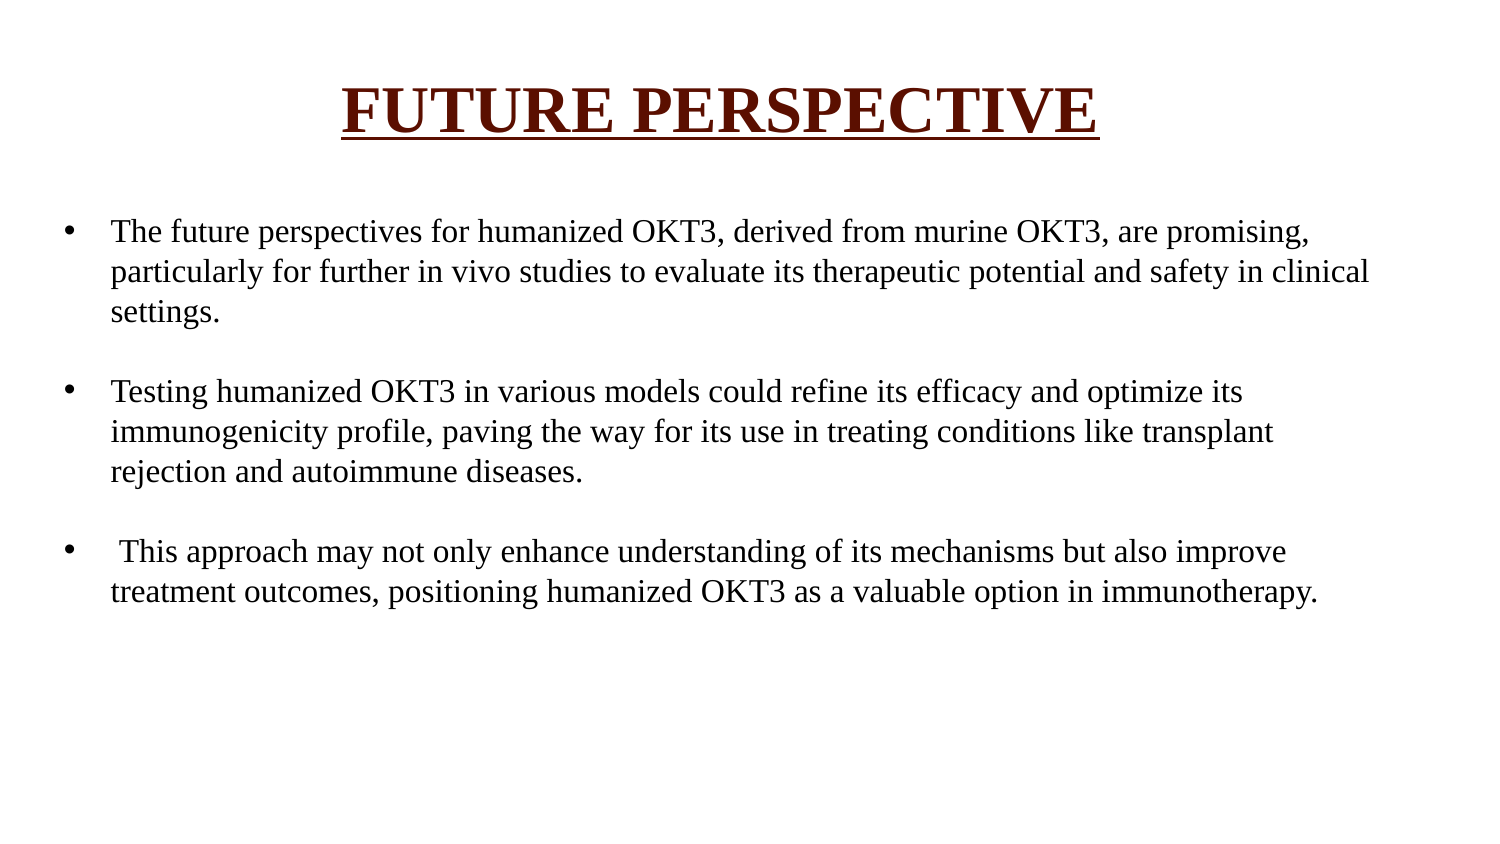

# FUTURE PERSPECTIVE
The future perspectives for humanized OKT3, derived from murine OKT3, are promising, particularly for further in vivo studies to evaluate its therapeutic potential and safety in clinical settings.

Testing humanized OKT3 in various models could refine its efficacy and optimize its immunogenicity profile, paving the way for its use in treating conditions like transplant rejection and autoimmune diseases.

 This approach may not only enhance understanding of its mechanisms but also improve treatment outcomes, positioning humanized OKT3 as a valuable option in immunotherapy.